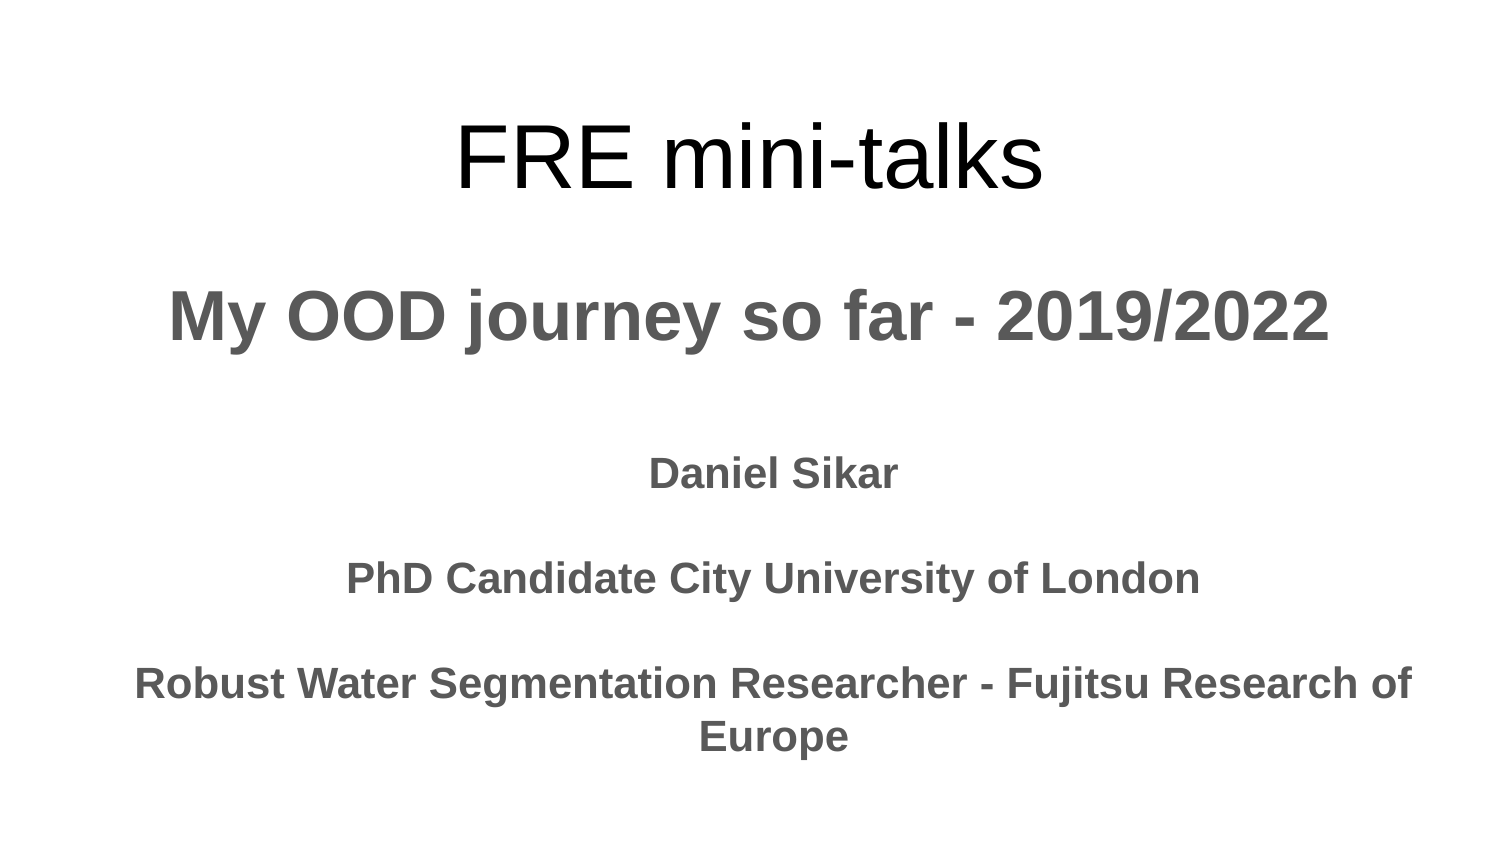

# FRE mini-talks
My OOD journey so far - 2019/2022
Daniel Sikar

PhD Candidate City University of London

Robust Water Segmentation Researcher - Fujitsu Research of Europe